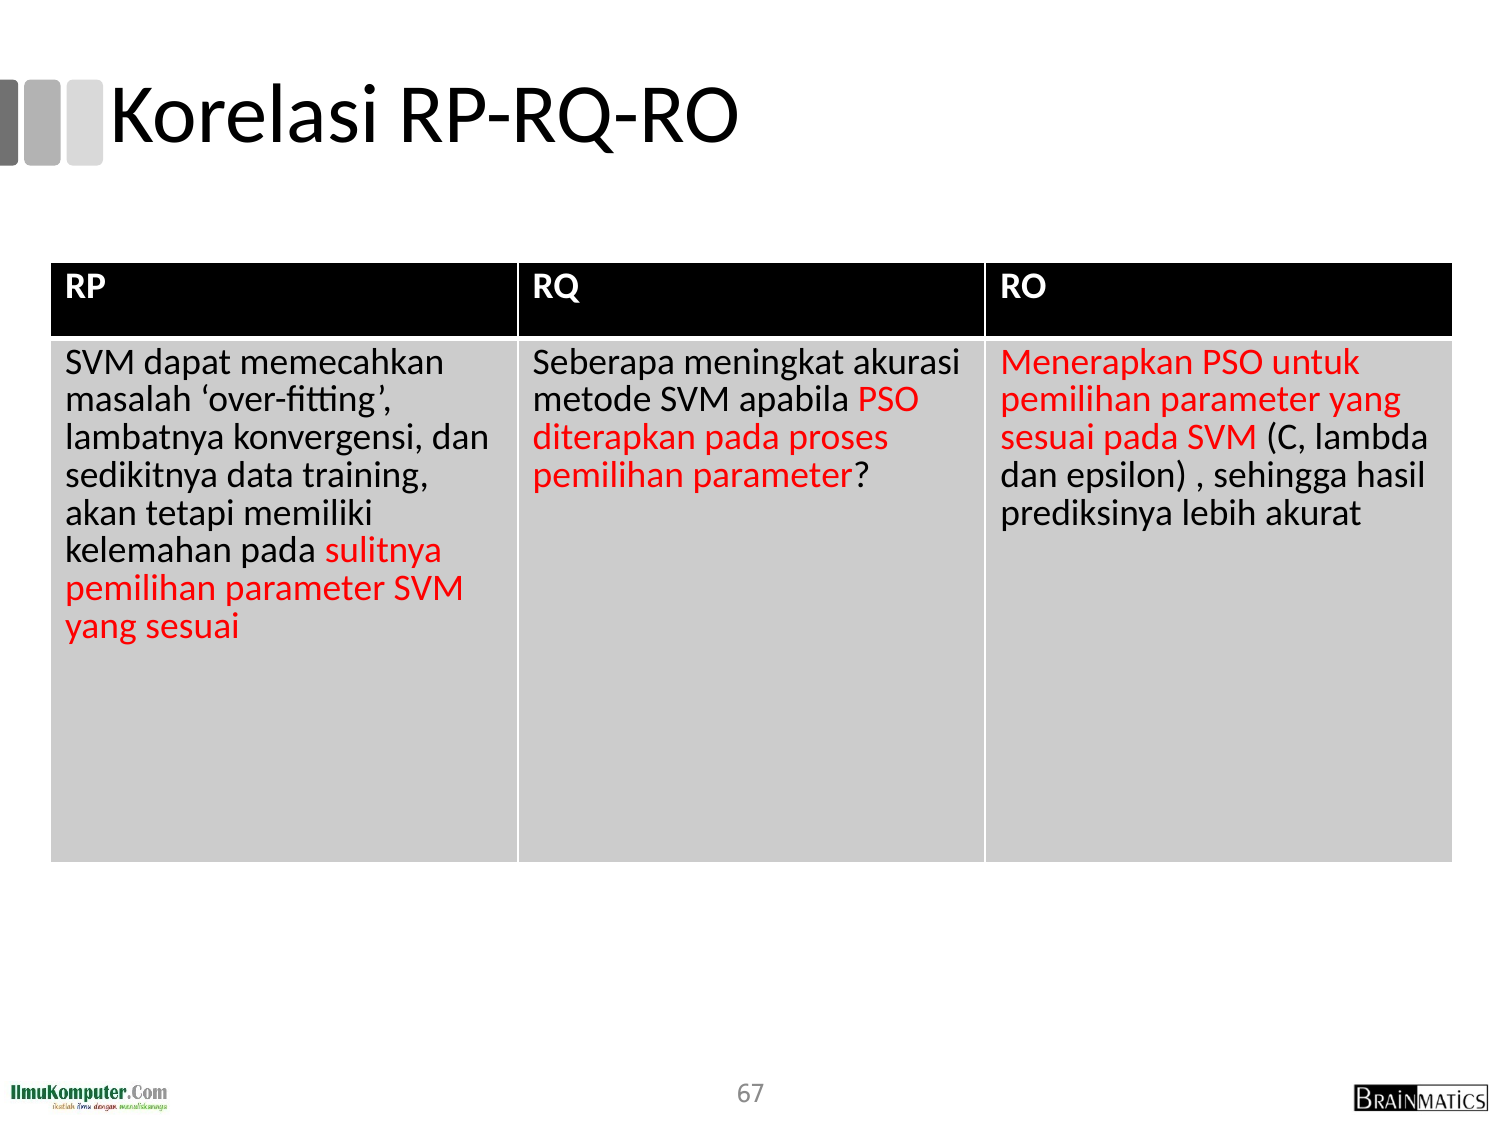

# Korelasi RP-RQ-RO
| RP | RQ | RO |
| --- | --- | --- |
| SVM dapat memecahkan masalah ‘over-fitting’, lambatnya konvergensi, dan sedikitnya data training, akan tetapi memiliki kelemahan pada sulitnya pemilihan parameter SVM yang sesuai | Seberapa meningkat akurasi metode SVM apabila PSO diterapkan pada proses pemilihan parameter? | Menerapkan PSO untuk pemilihan parameter yang sesuai pada SVM (C, lambda dan epsilon) , sehingga hasil prediksinya lebih akurat |
67